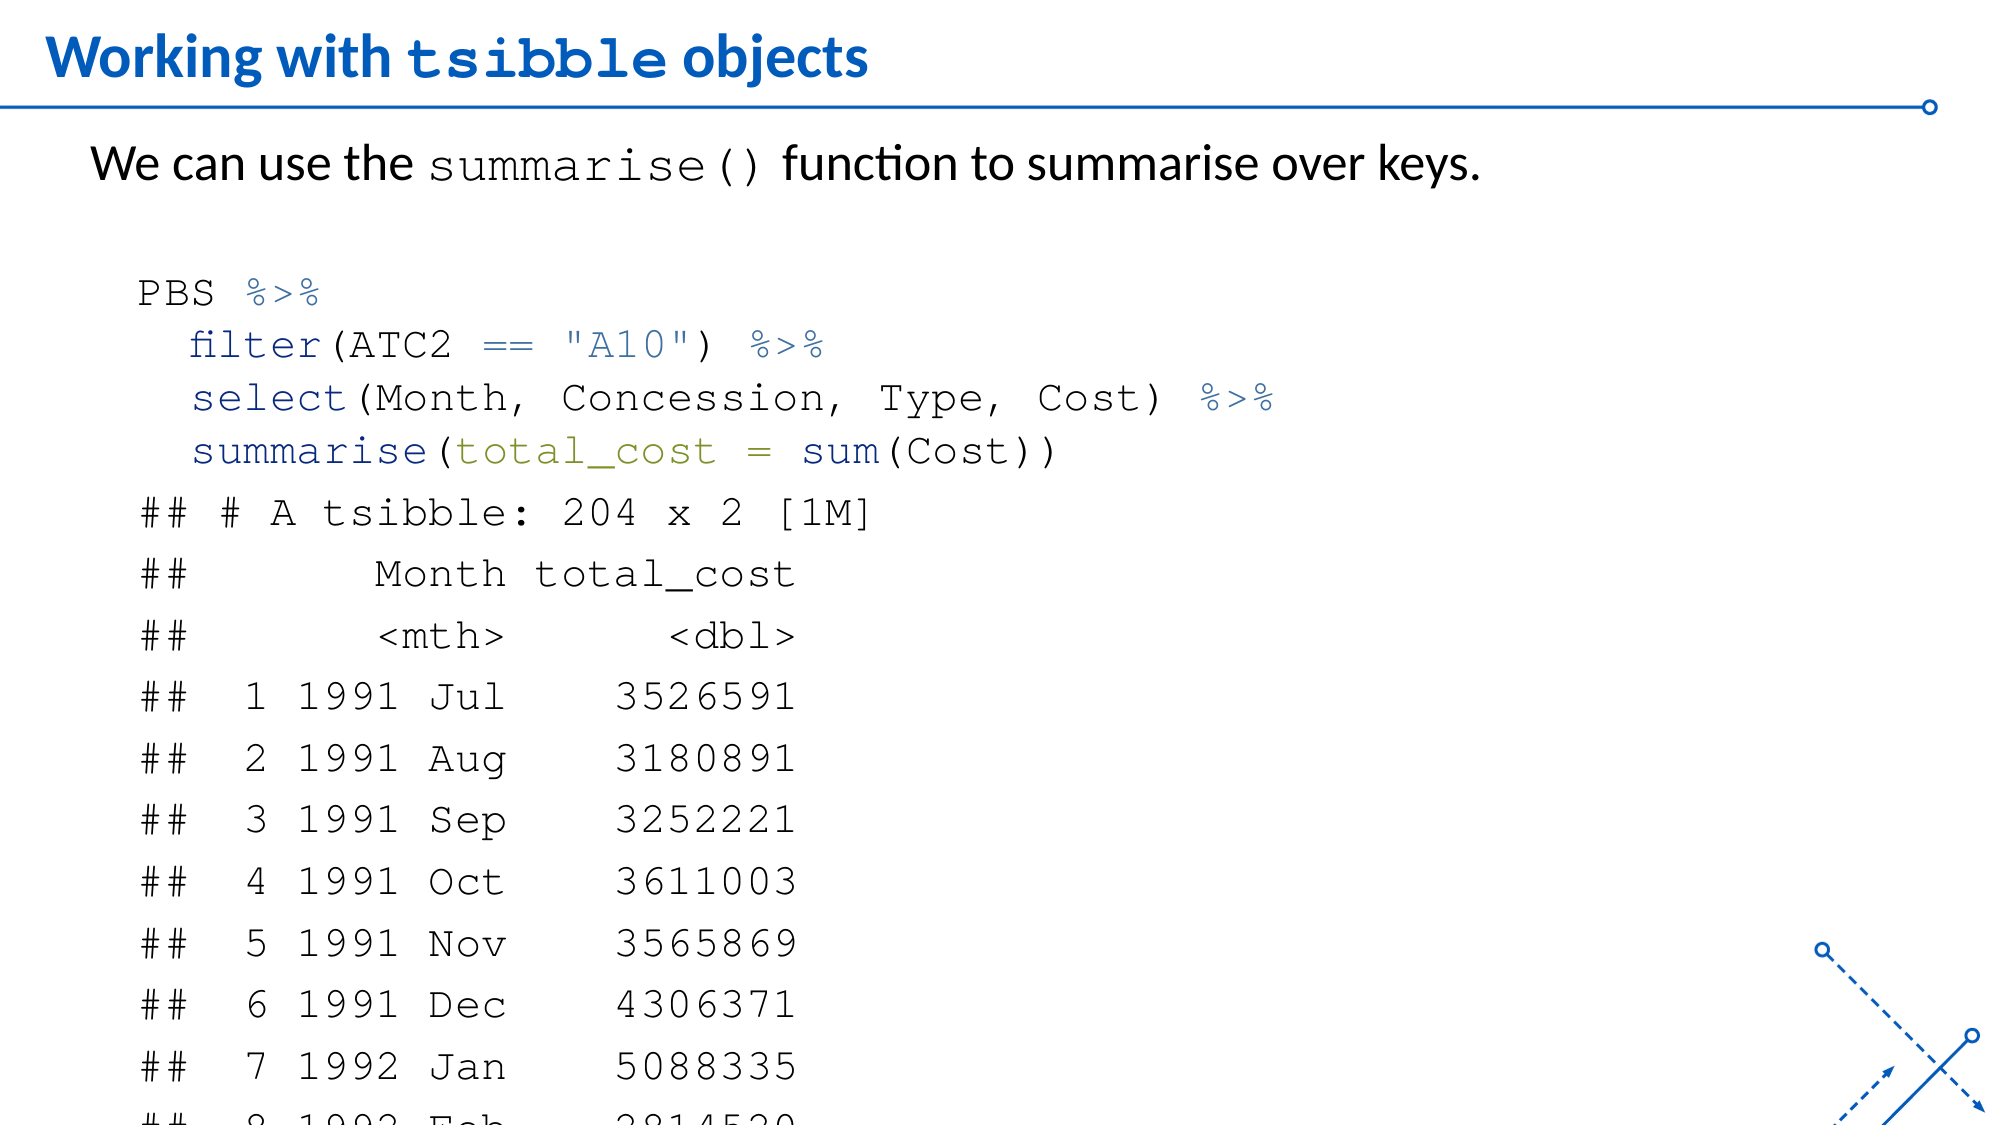

# Working with tsibble objects
We can use the summarise() function to summarise over keys.

PBS %>%
  filter(ATC2 == "A10") %>%
  select(Month, Concession, Type, Cost) %>%
  summarise(total_cost = sum(Cost))
## # A tsibble: 204 x 2 [1M]
##       Month total_cost
##       <mth>      <dbl>
##  1 1991 Jul    3526591
##  2 1991 Aug    3180891
##  3 1991 Sep    3252221
##  4 1991 Oct    3611003
##  5 1991 Nov    3565869
##  6 1991 Dec    4306371
##  7 1992 Jan    5088335
##  8 1992 Feb    2814520
##  9 1992 Mar    2985811
## 10 1992 Apr    3204780
## # … with 194 more rows